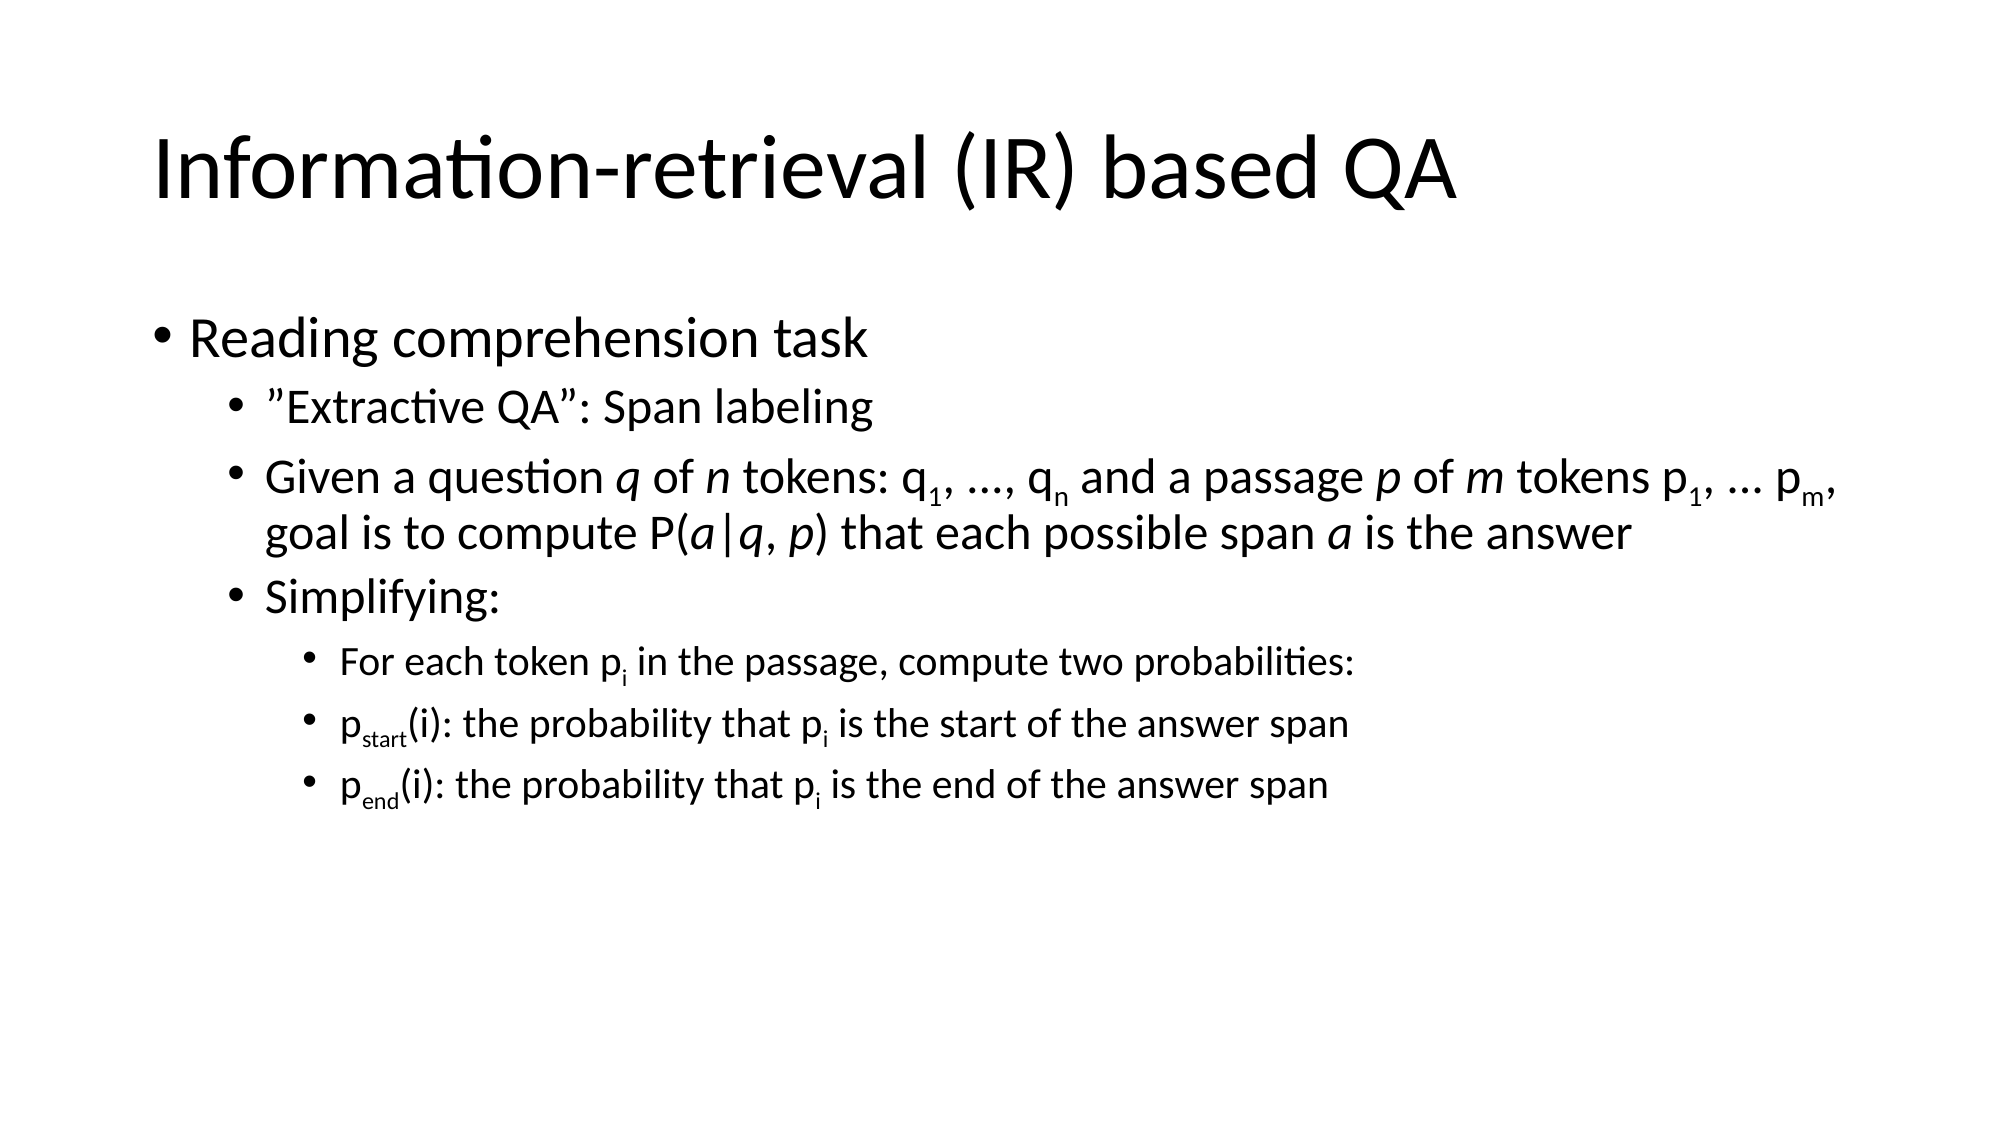

# Information-retrieval (IR) based QA
Reading comprehension task
”Extractive QA”: Span labeling
Given a question q of n tokens: q1, ..., qn and a passage p of m tokens p1, ... pm, goal is to compute P(a|q, p) that each possible span a is the answer
Simplifying:
For each token pi in the passage, compute two probabilities:
pstart(i): the probability that pi is the start of the answer span
pend(i): the probability that pi is the end of the answer span